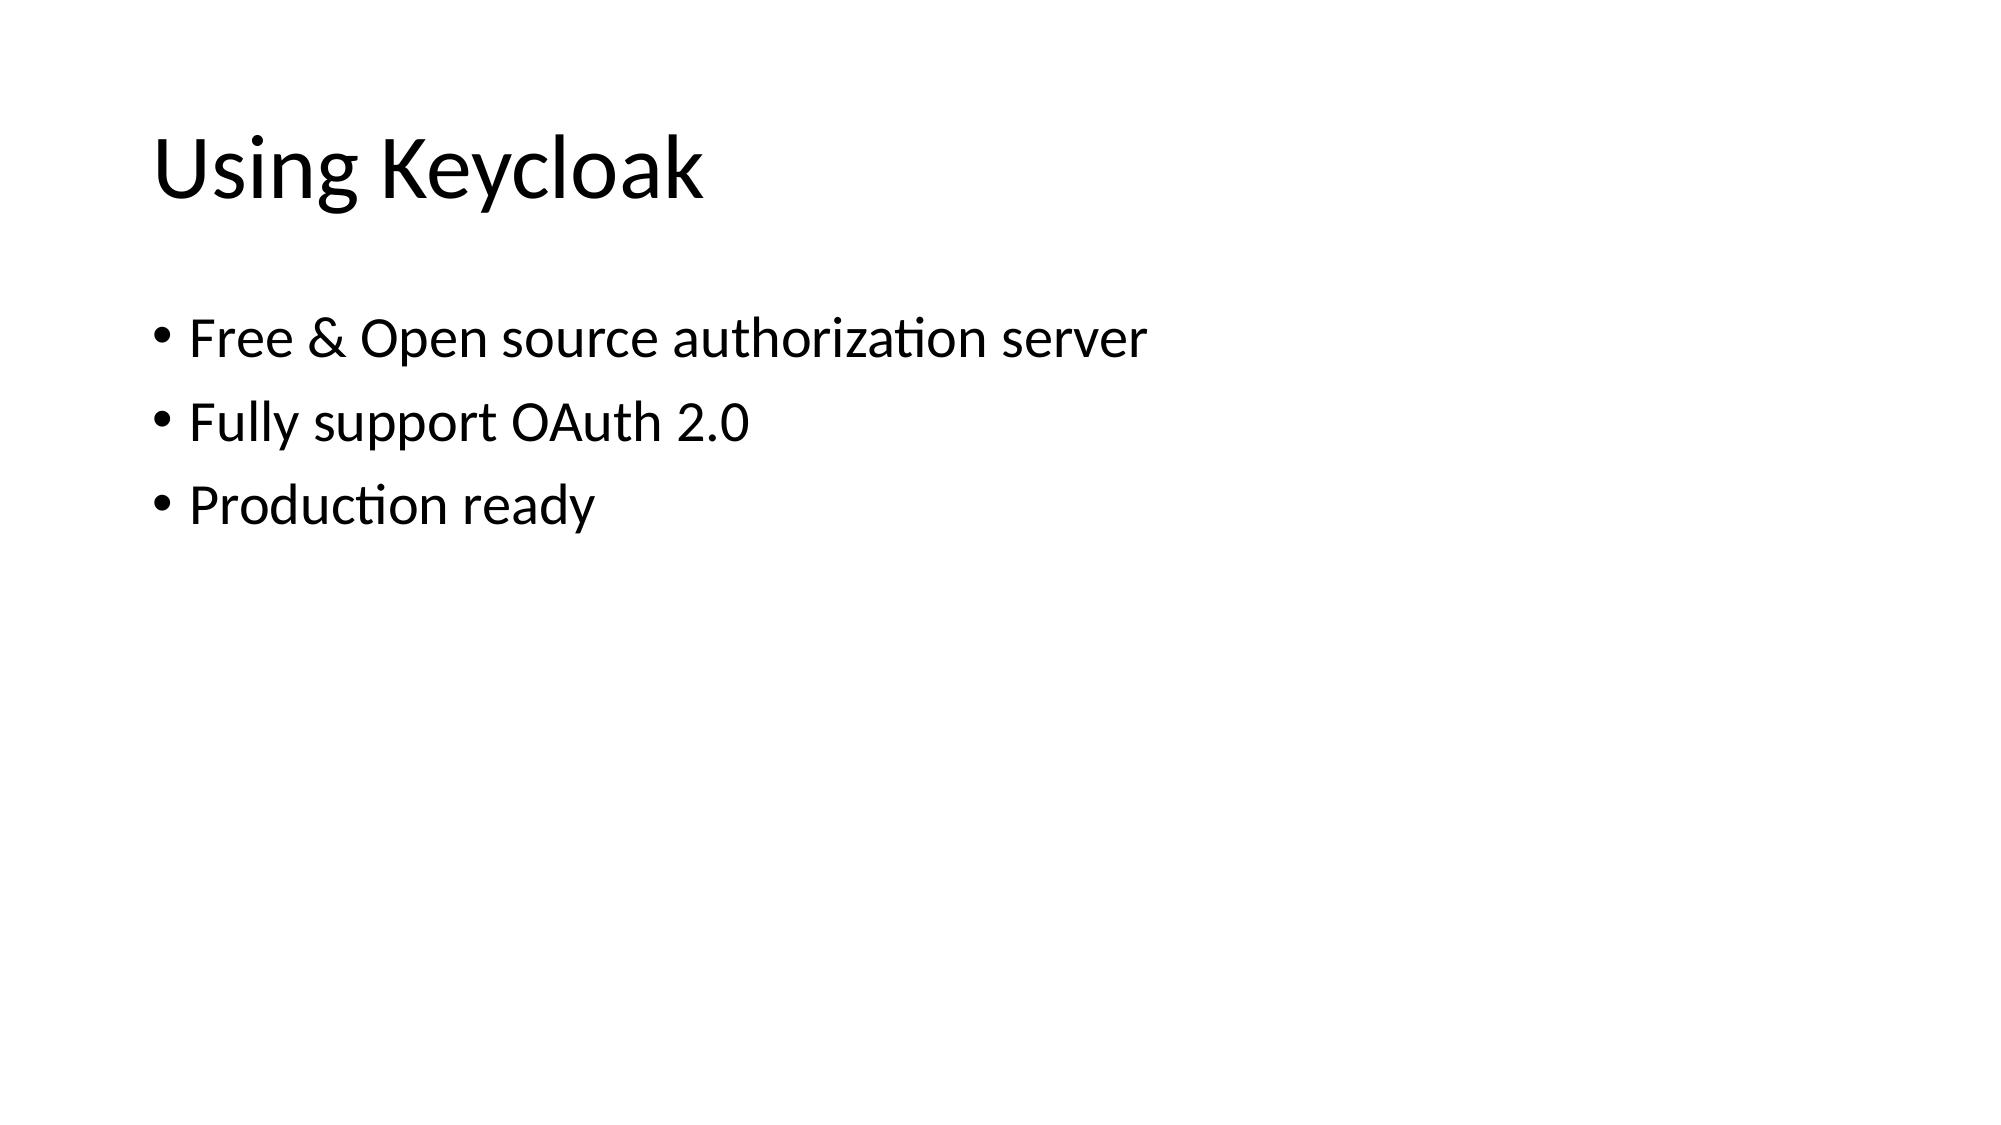

# Using Keycloak
Free & Open source authorization server
Fully support OAuth 2.0
Production ready